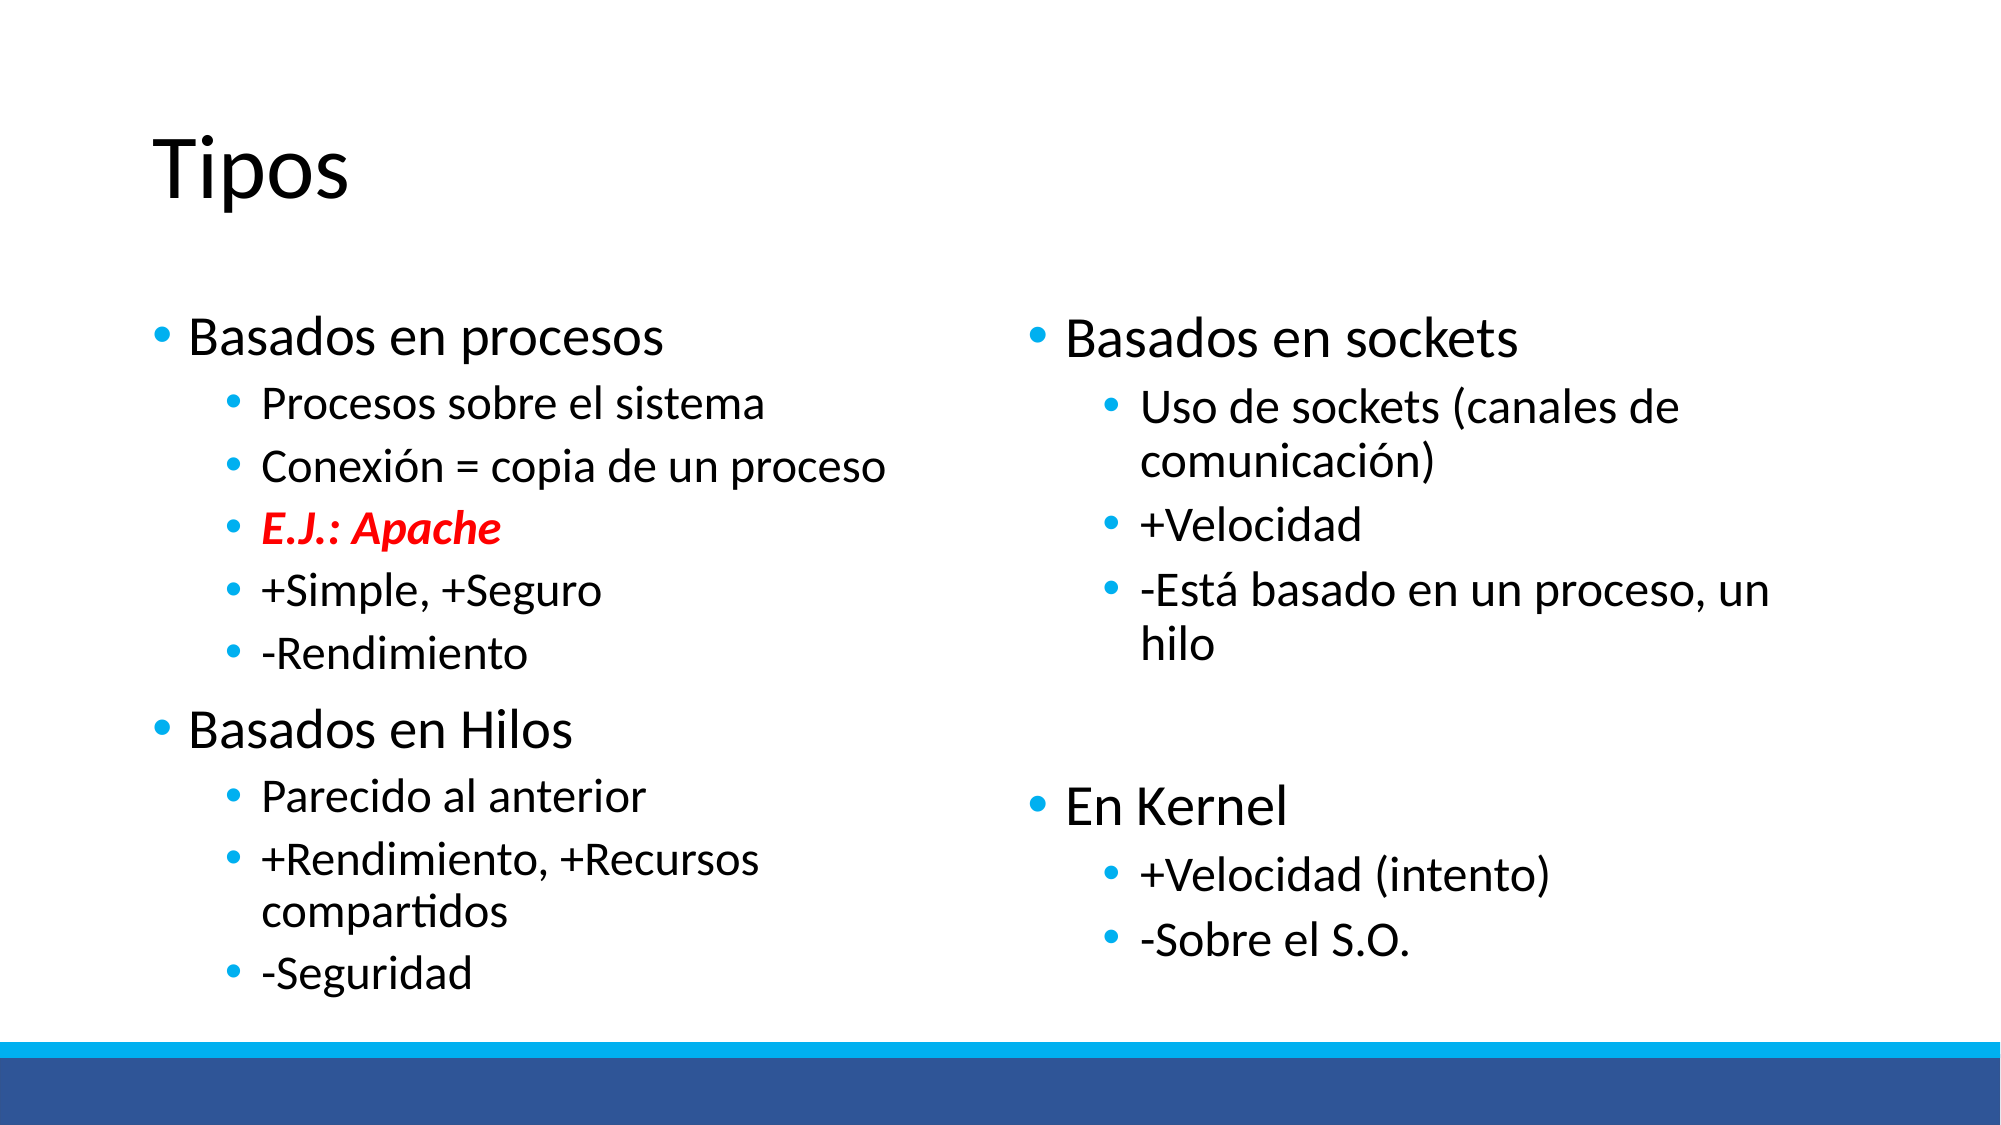

# Tipos
Basados en procesos
Procesos sobre el sistema
Conexión = copia de un proceso
E.J.: Apache
+Simple, +Seguro
-Rendimiento
Basados en Hilos
Parecido al anterior
+Rendimiento, +Recursos compartidos
-Seguridad

Basados en sockets
Uso de sockets (canales de comunicación)
+Velocidad
-Está basado en un proceso, un hilo

En Kernel
+Velocidad (intento)
-Sobre el S.O.